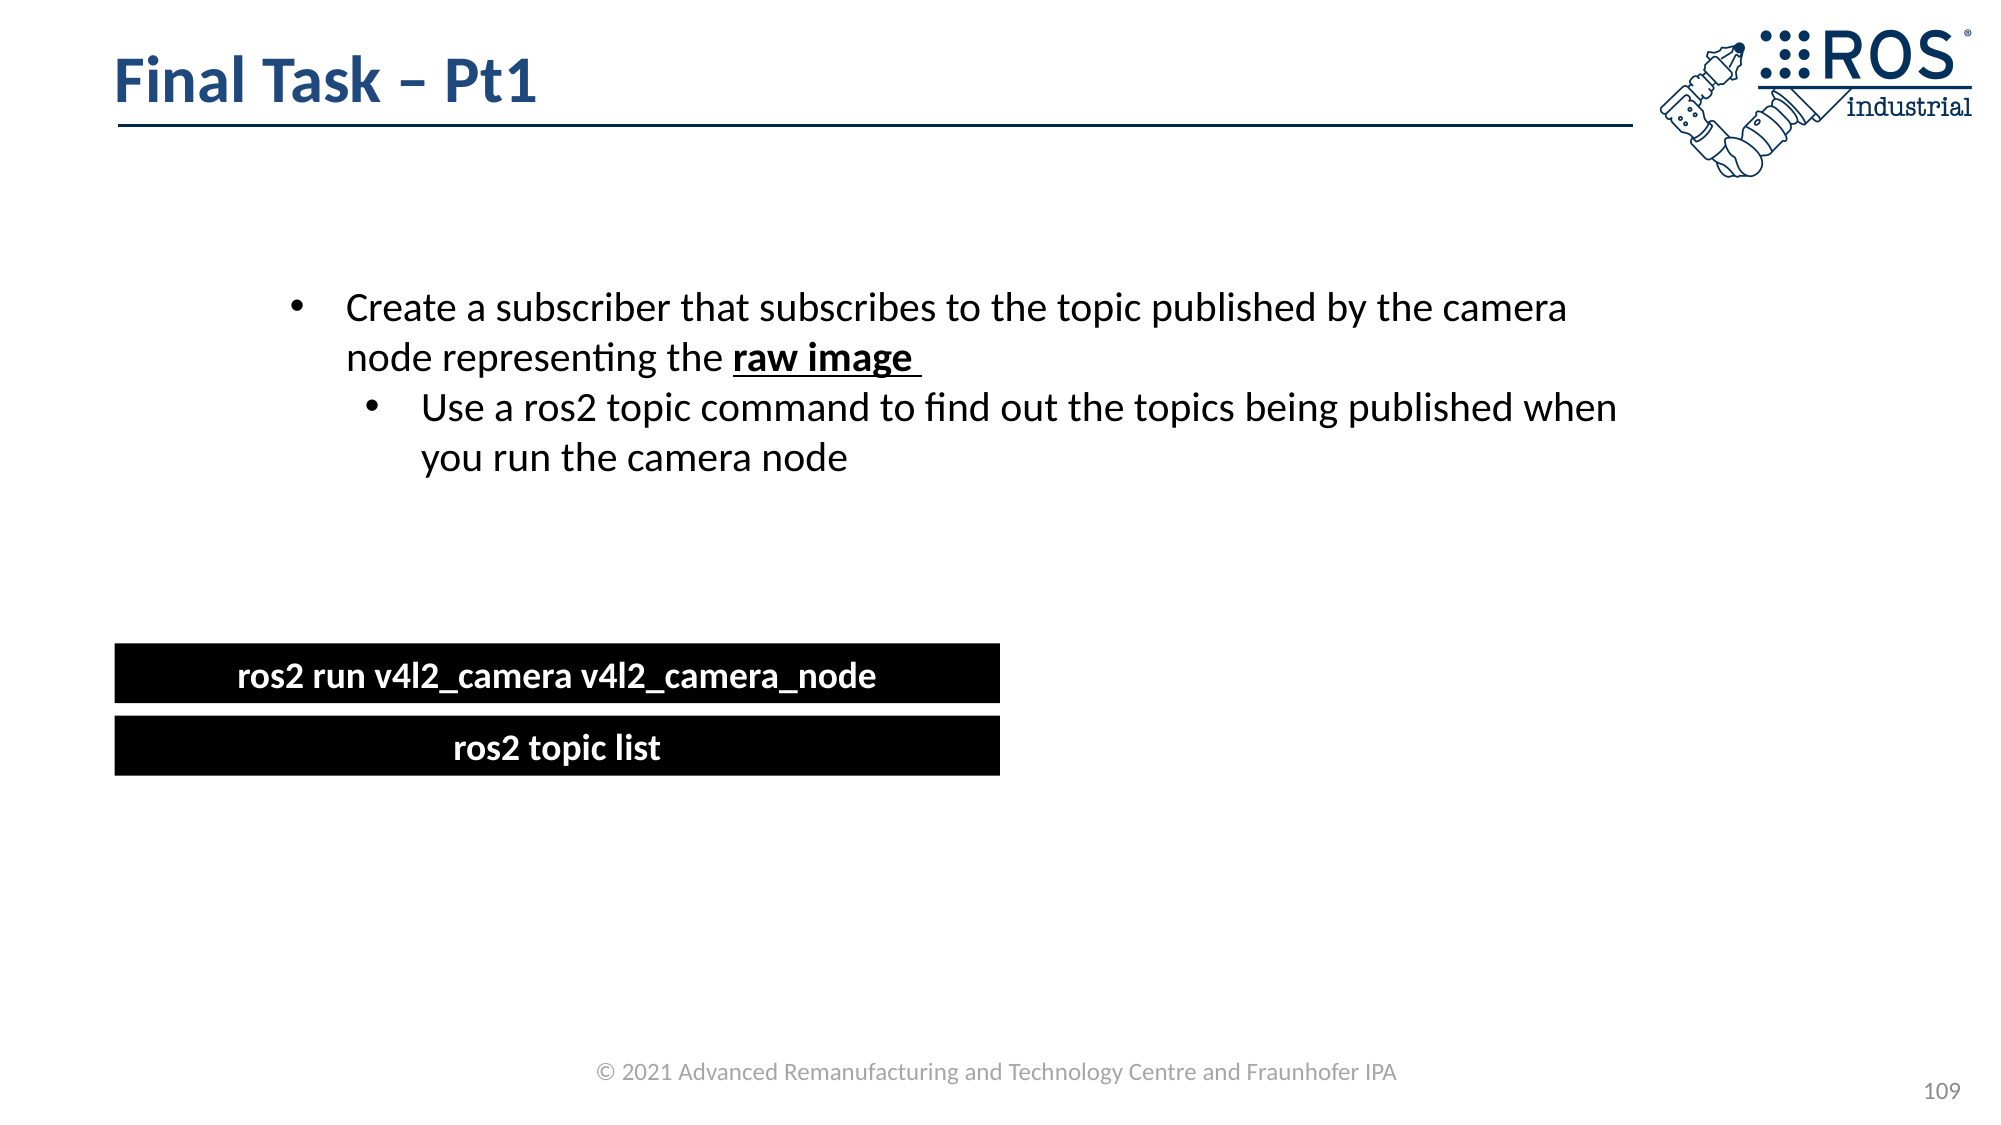

# Final Task – Pt1

Create a subscriber that subscribes to the topic published by the camera node representing the raw image
Use a ros2 topic command to find out the topics being published when you run the camera node
ros2 run v4l2_camera v4l2_camera_node
ros2 topic list
109